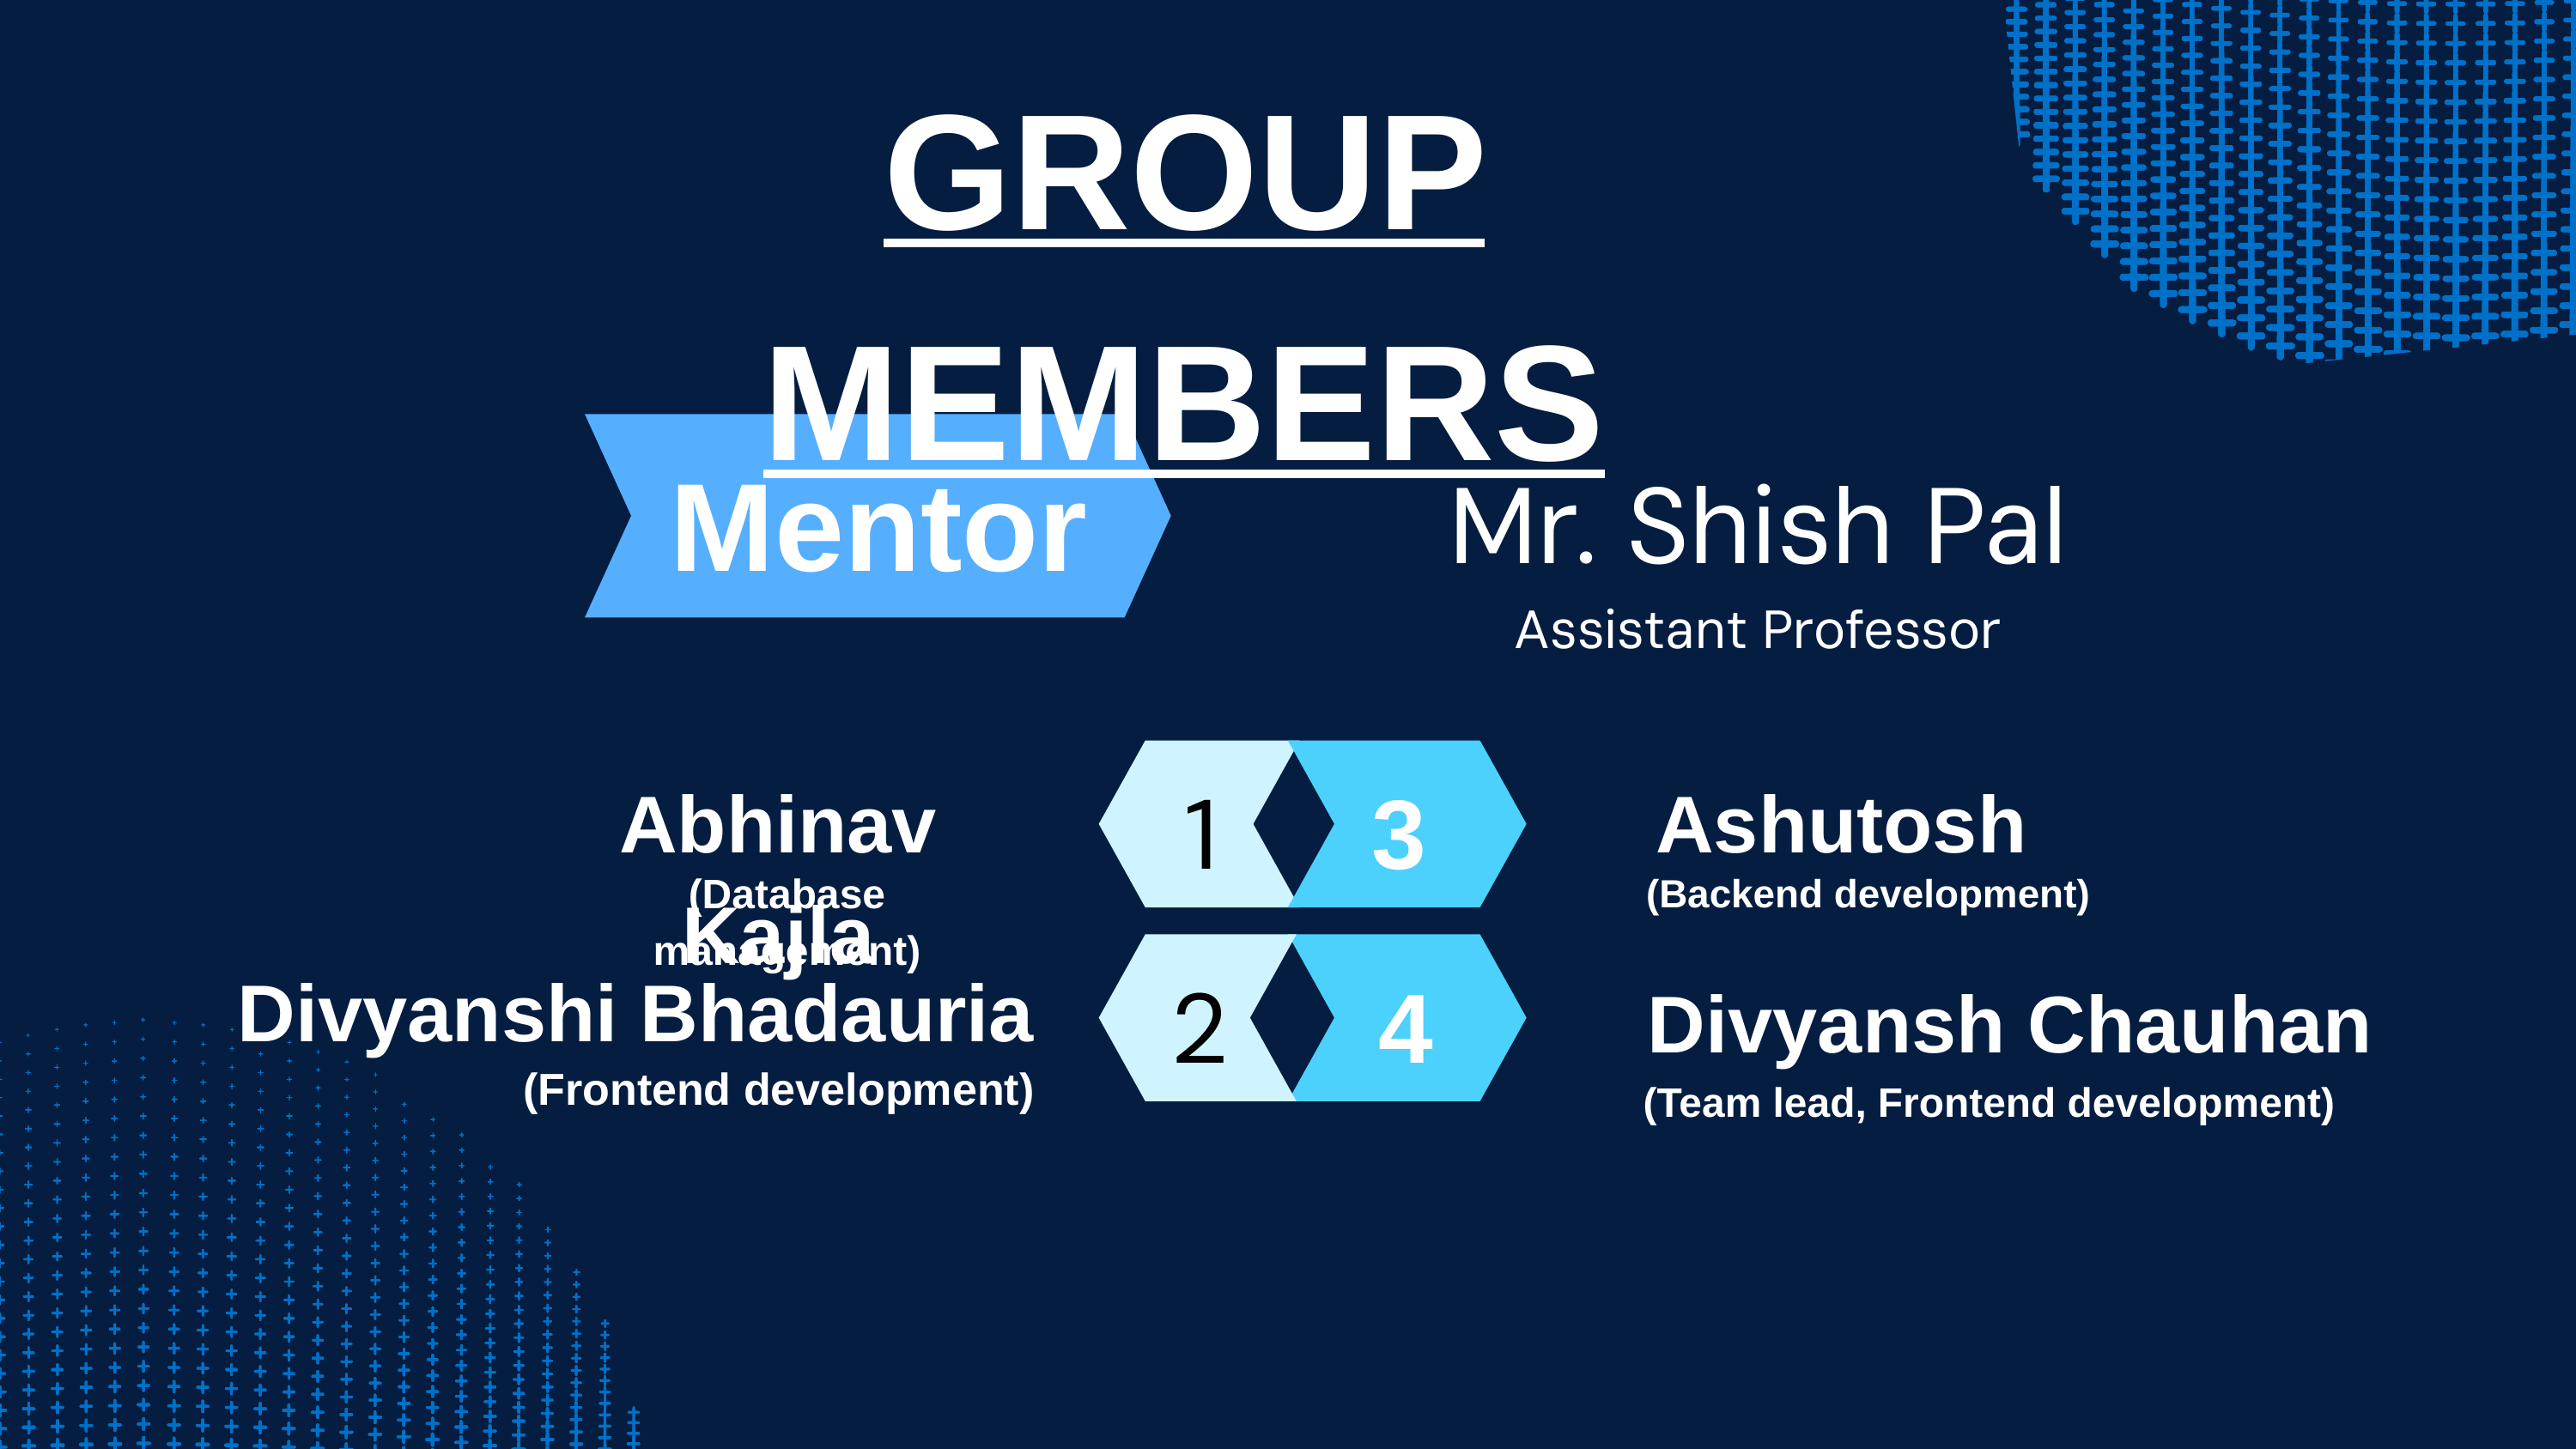

GROUP MEMBERS

Mentor
Mr. Shish Pal
Assistant Professor

1
3
Abhinav Kajla
Ashutosh
(Database management)
(Backend development)

Divyanshi Bhadauria
2
4
Divyansh Chauhan

(Frontend development)
(Team lead, Frontend development)